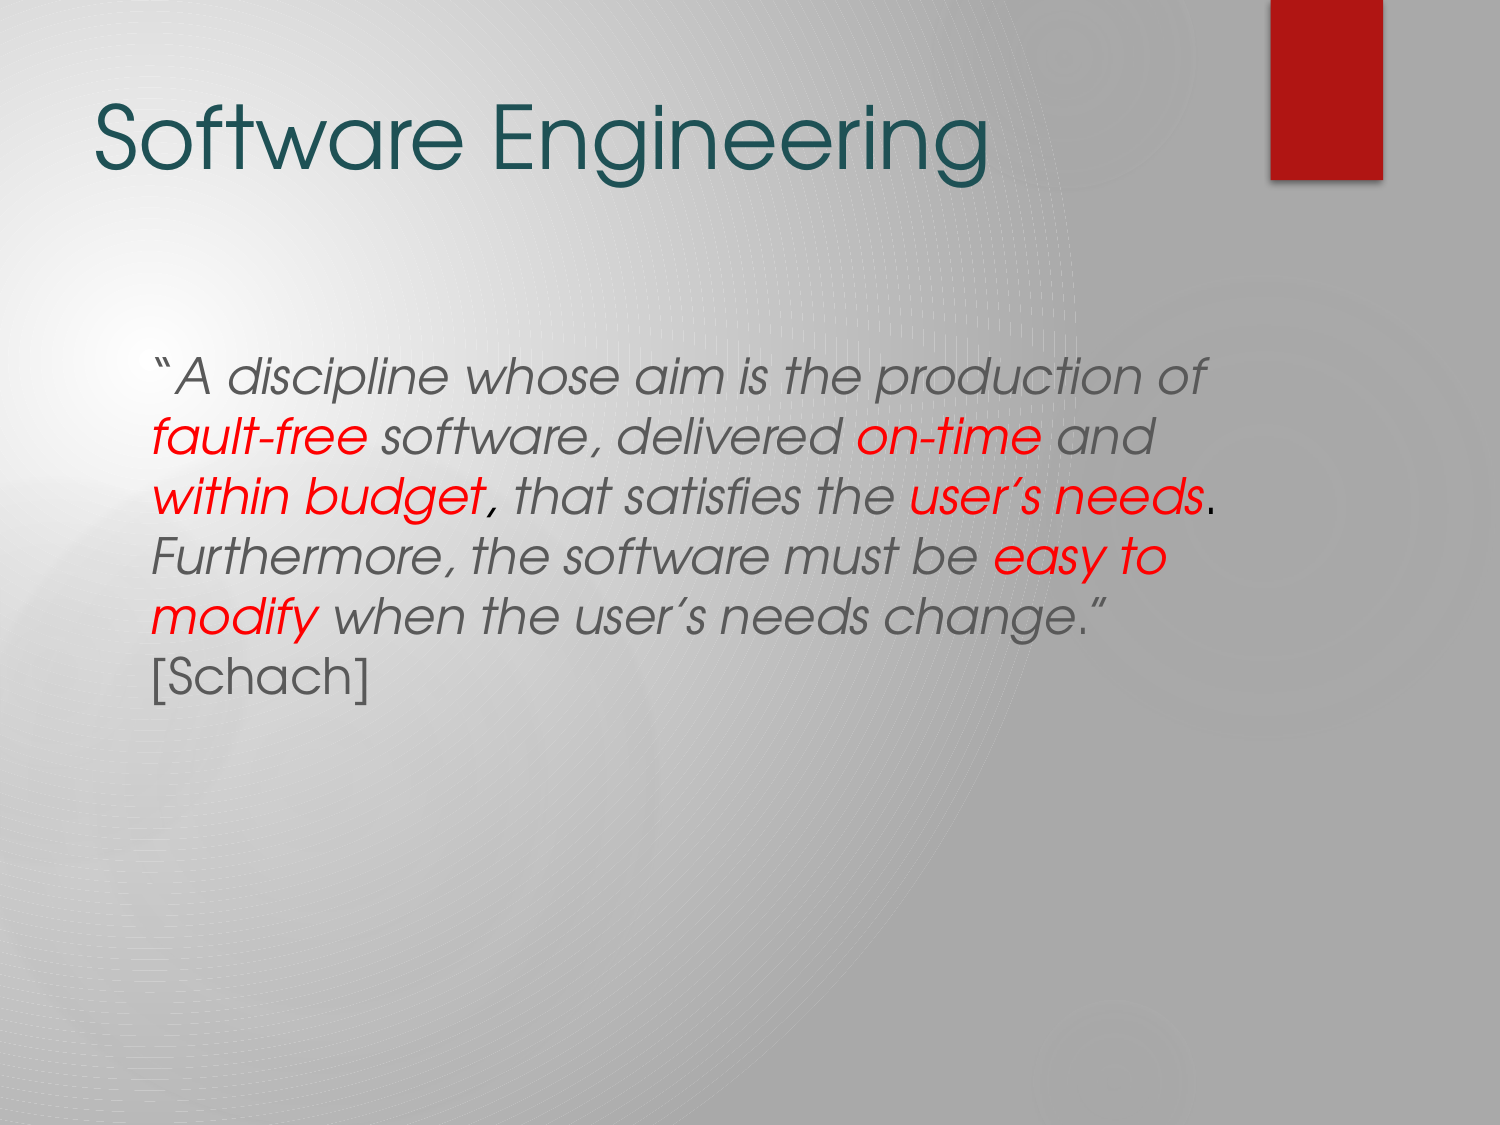

# Software Engineering
“A discipline whose aim is the production of fault-free software, delivered on-time and within budget, that satisfies the user’s needs. Furthermore, the software must be easy to modify when the user’s needs change.” [Schach]